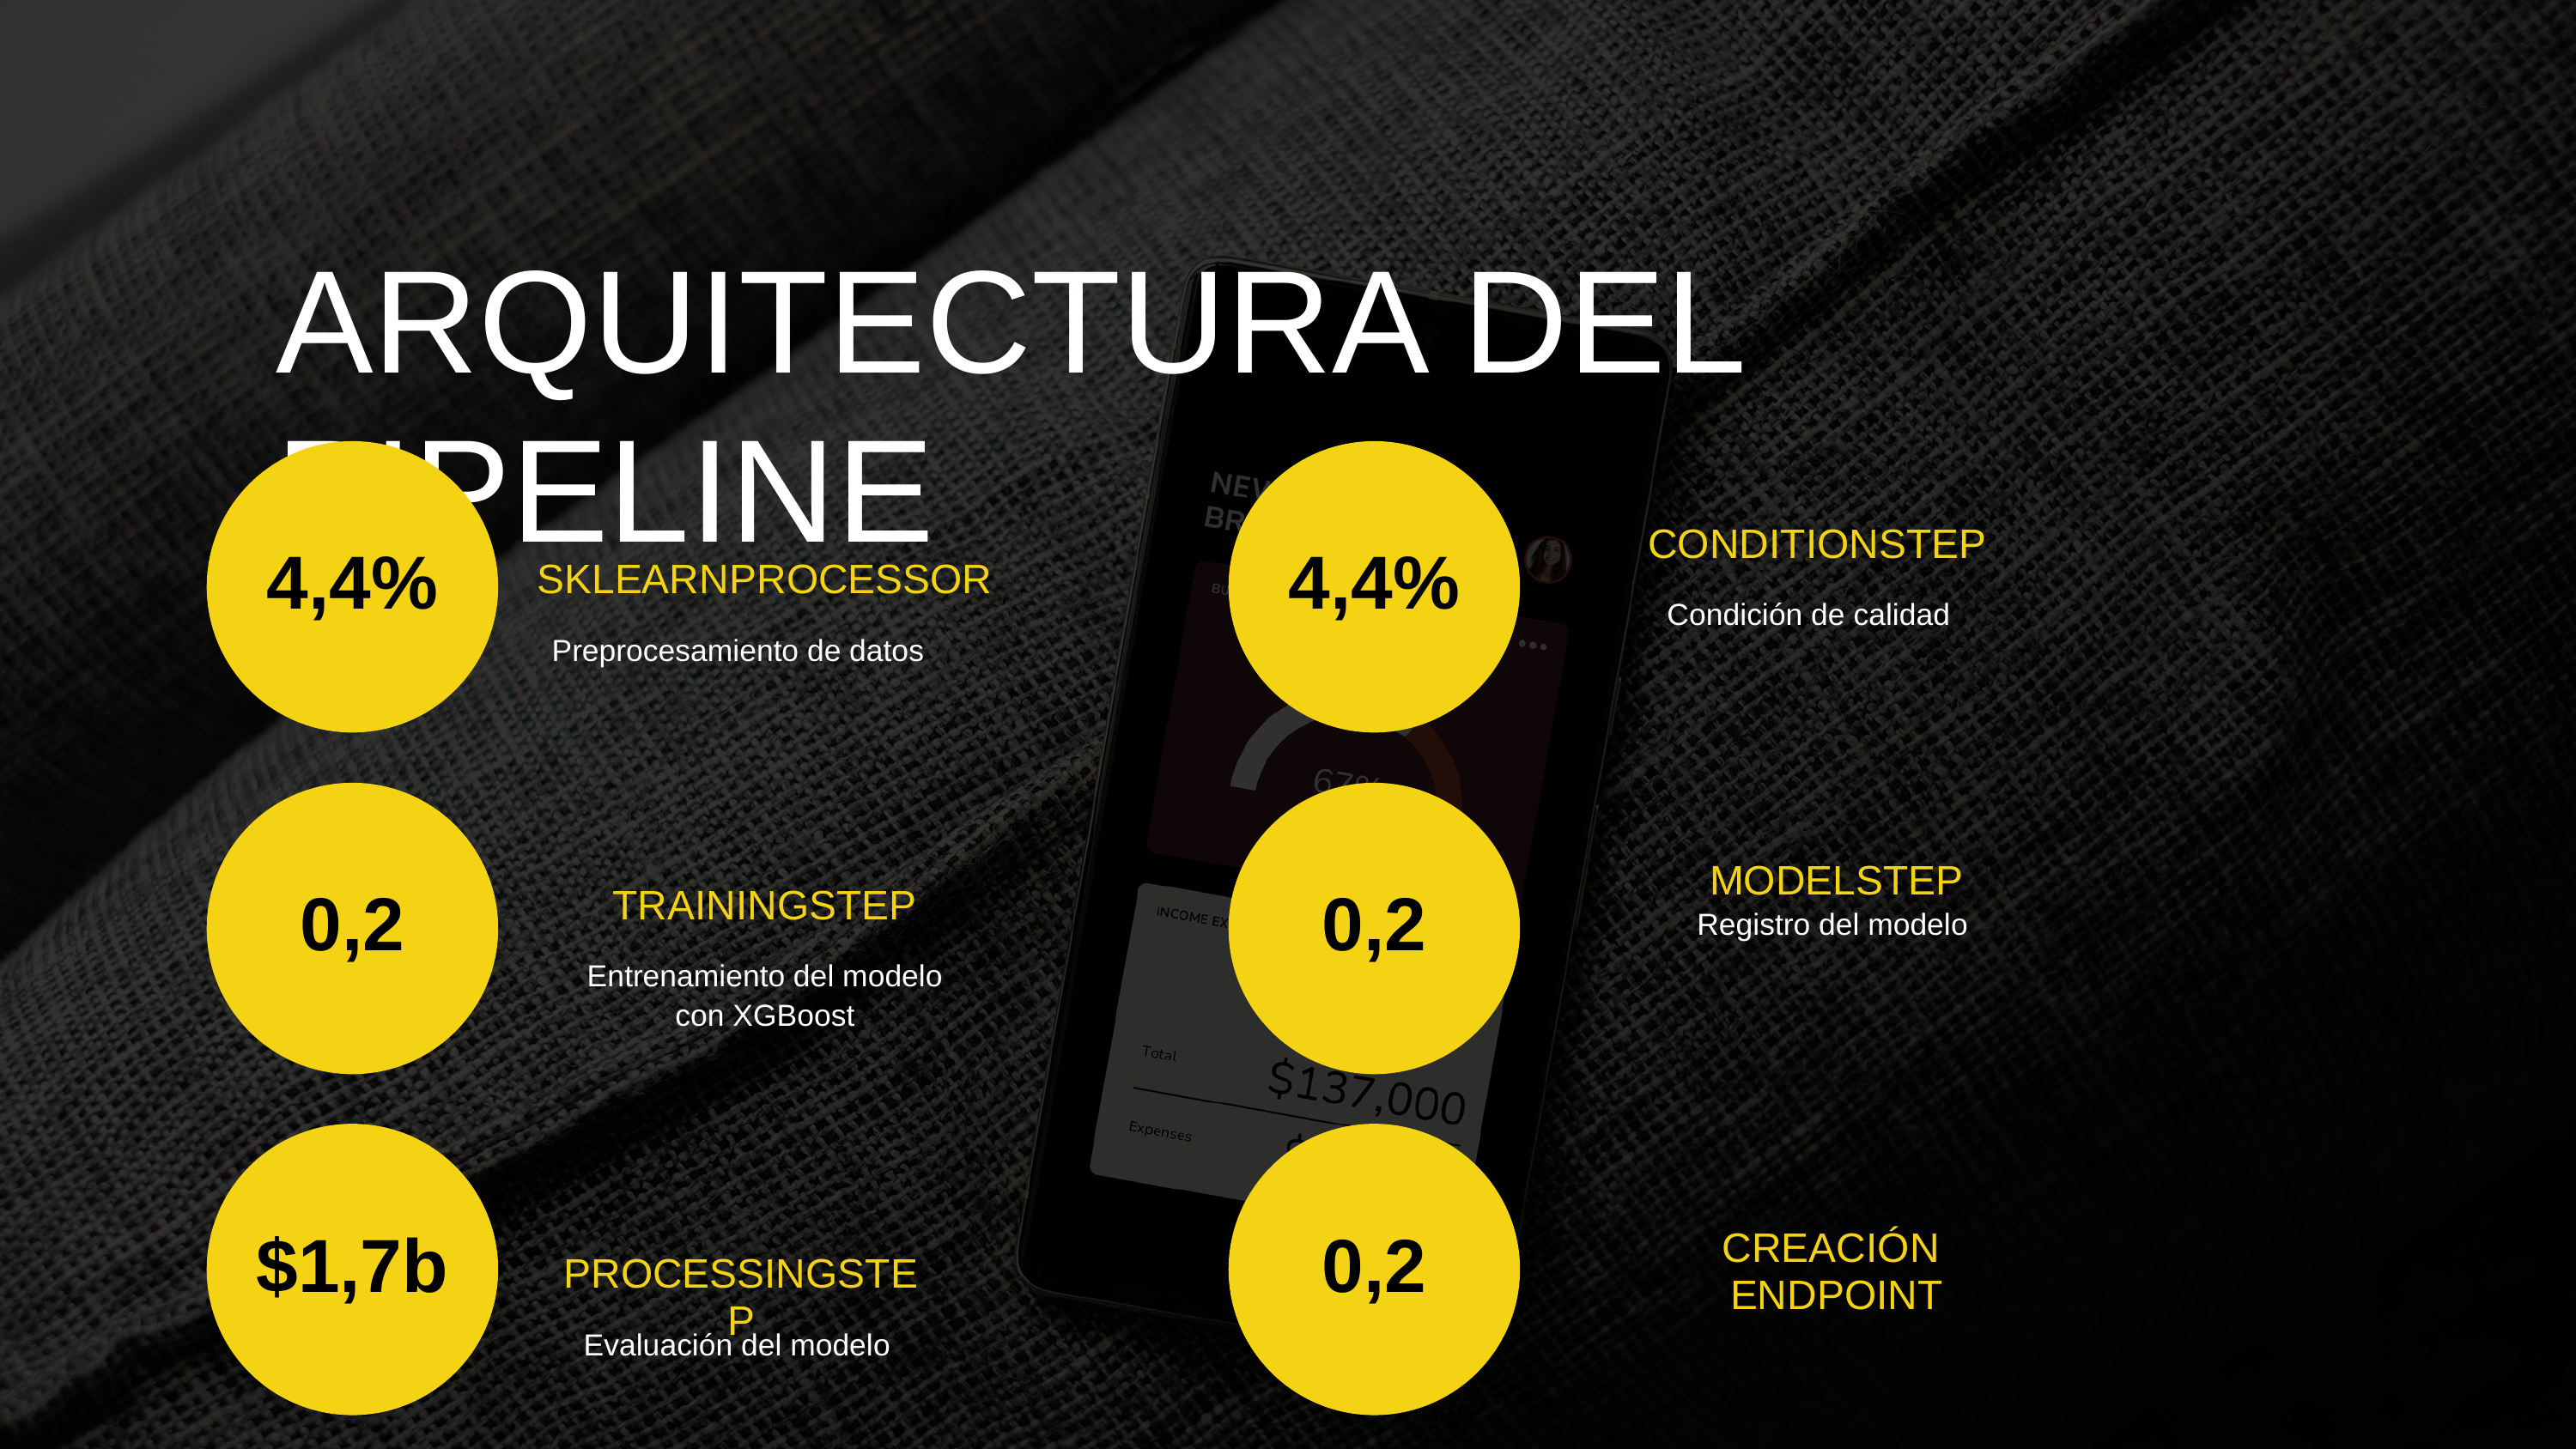

ARQUITECTURA DEL PIPELINE

4,4%

4,4%
CONDITIONSTEP
SKLEARNPROCESSOR
Condición de calidad
Preprocesamiento de datos

0,2

0,2
MODELSTEP
TRAININGSTEP
Registro del modelo
Entrenamiento del modelo con XGBoost

$1,7b

0,2
CREACIÓN  ENDPOINT
PROCESSINGSTEP
Evaluación del modelo